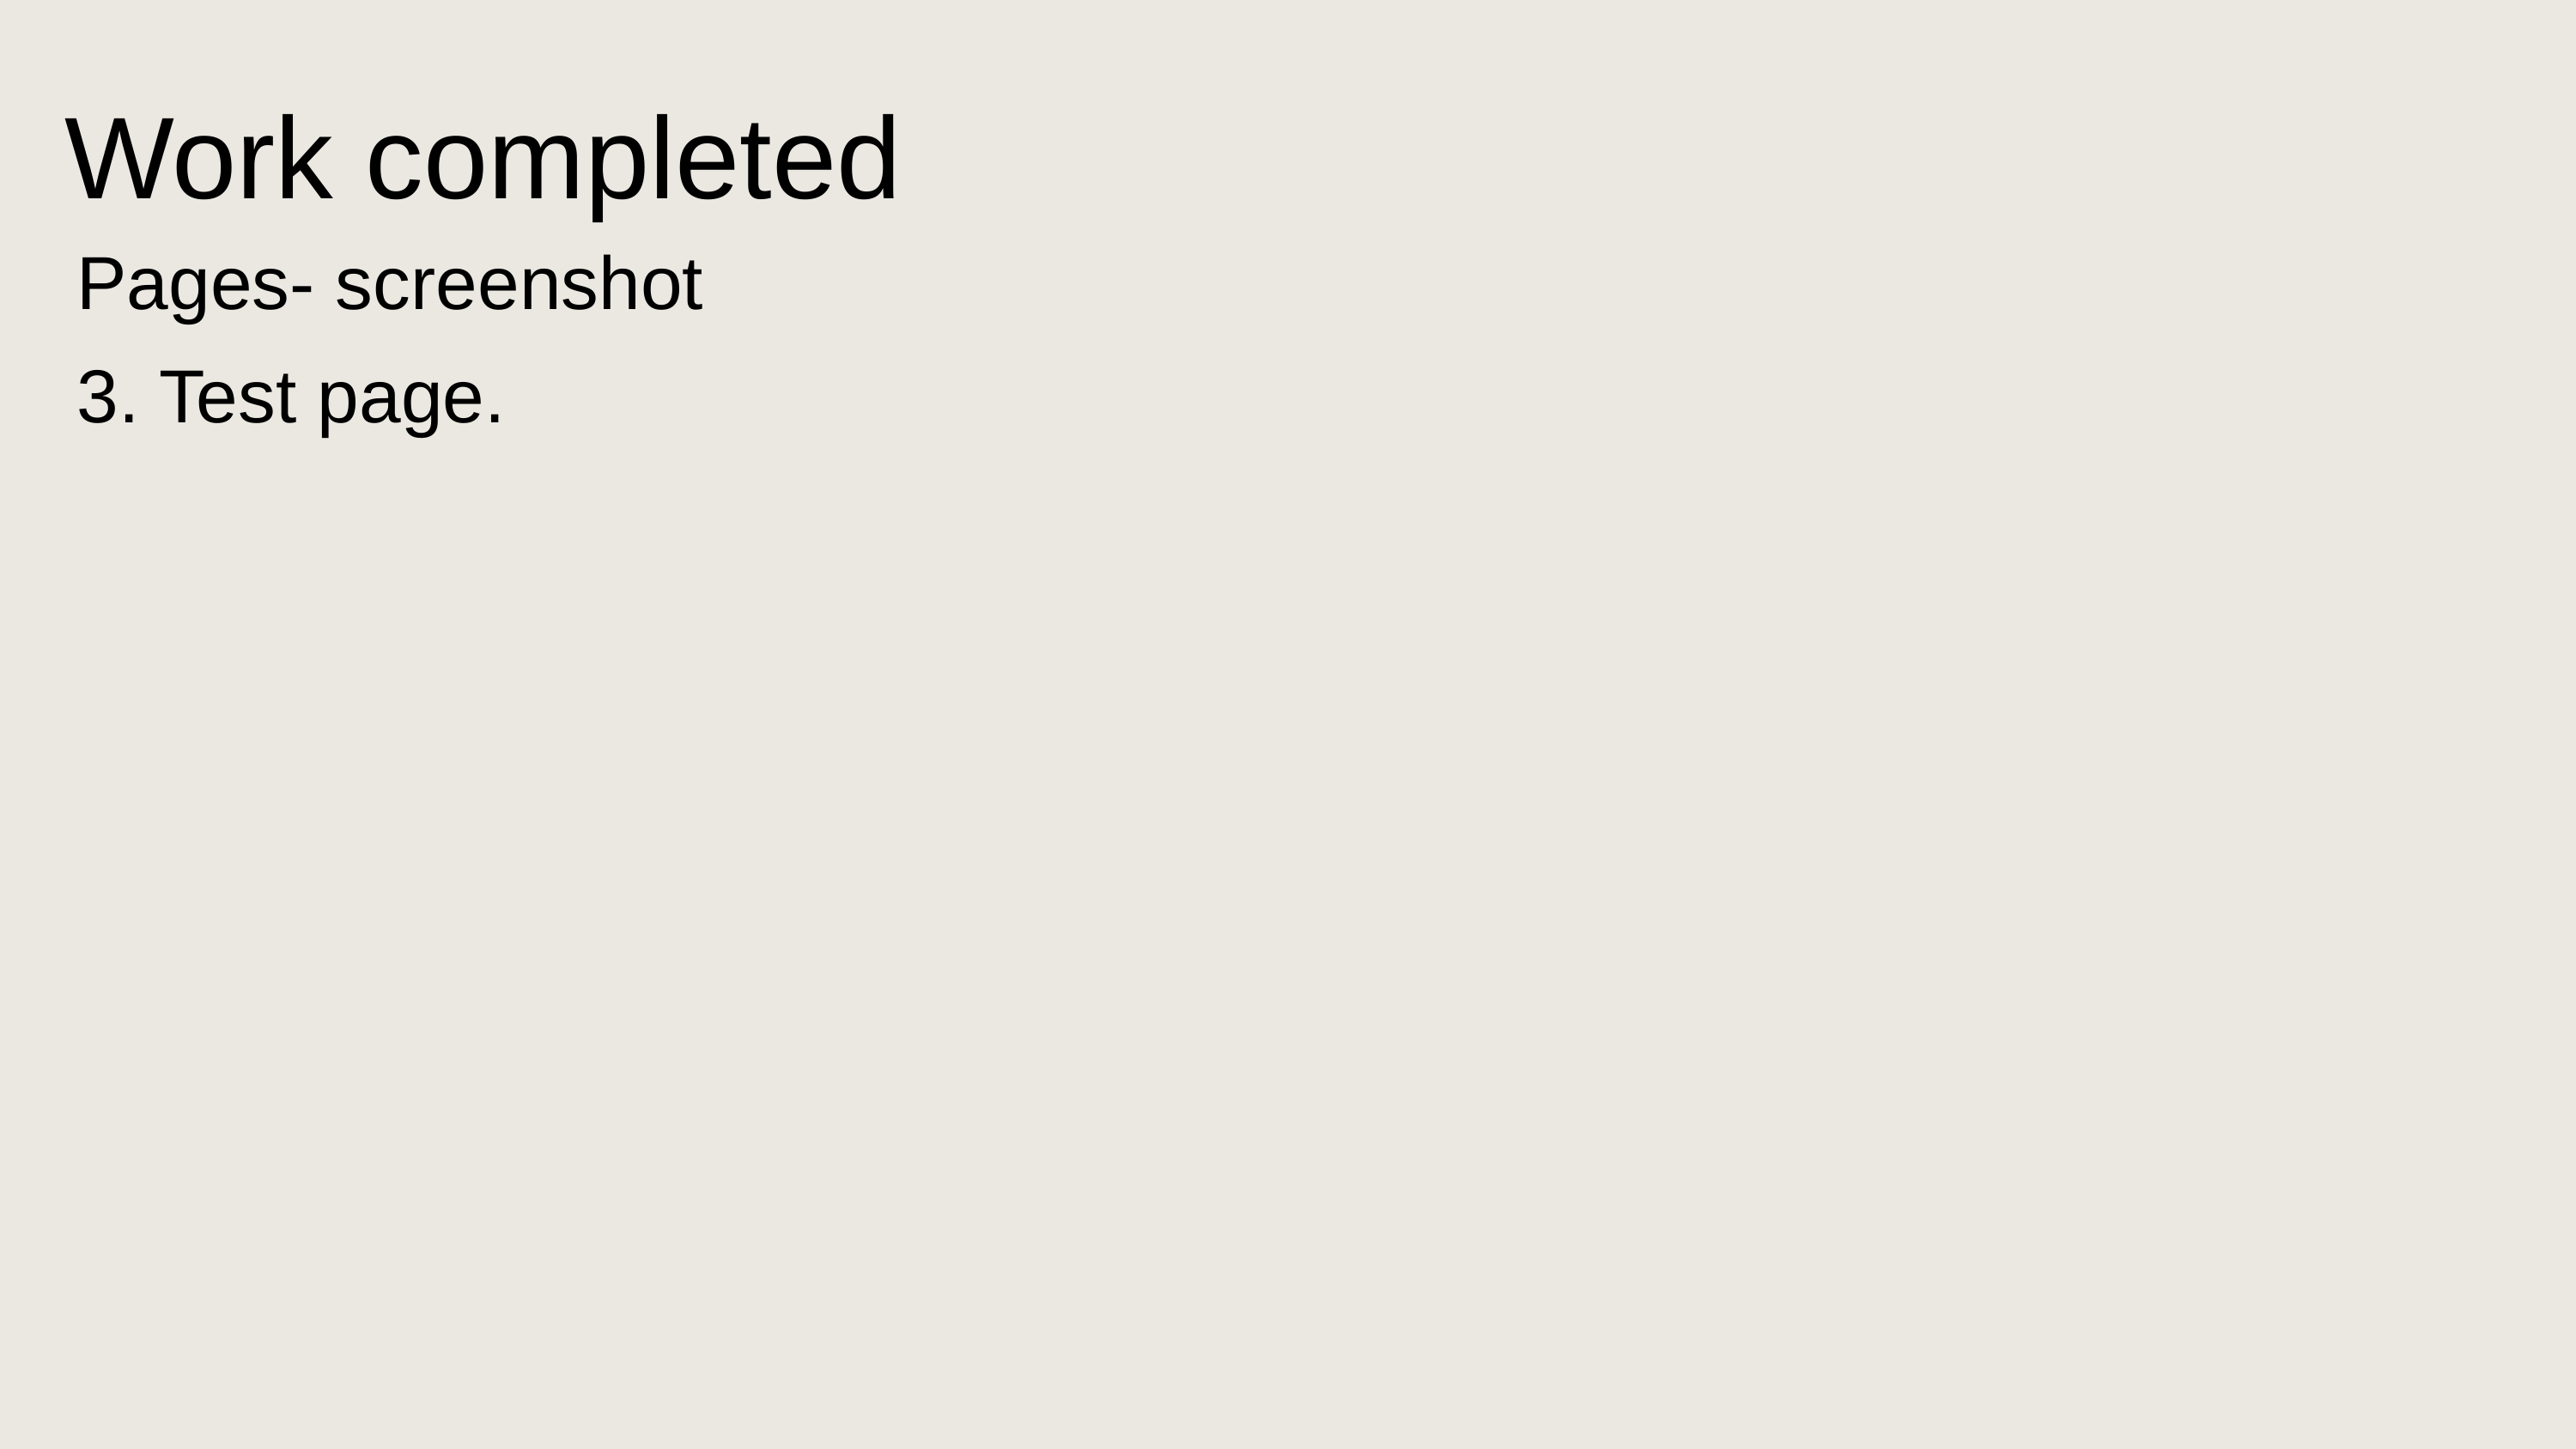

Work completed
Pages- screenshot
3. Test page.